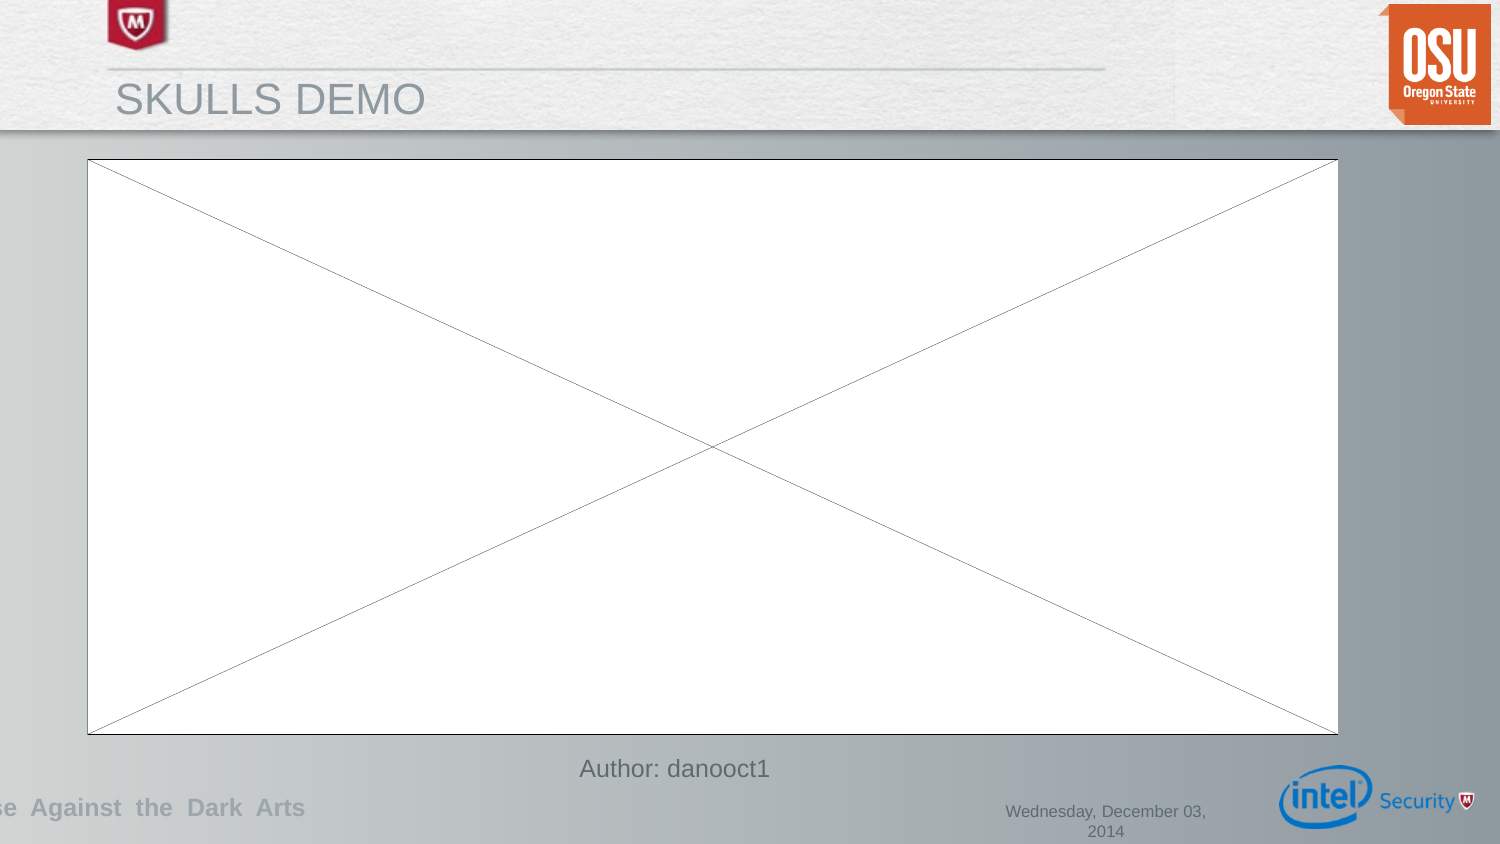

# Skulls demo
Author: danooct1
Wednesday, December 03, 2014